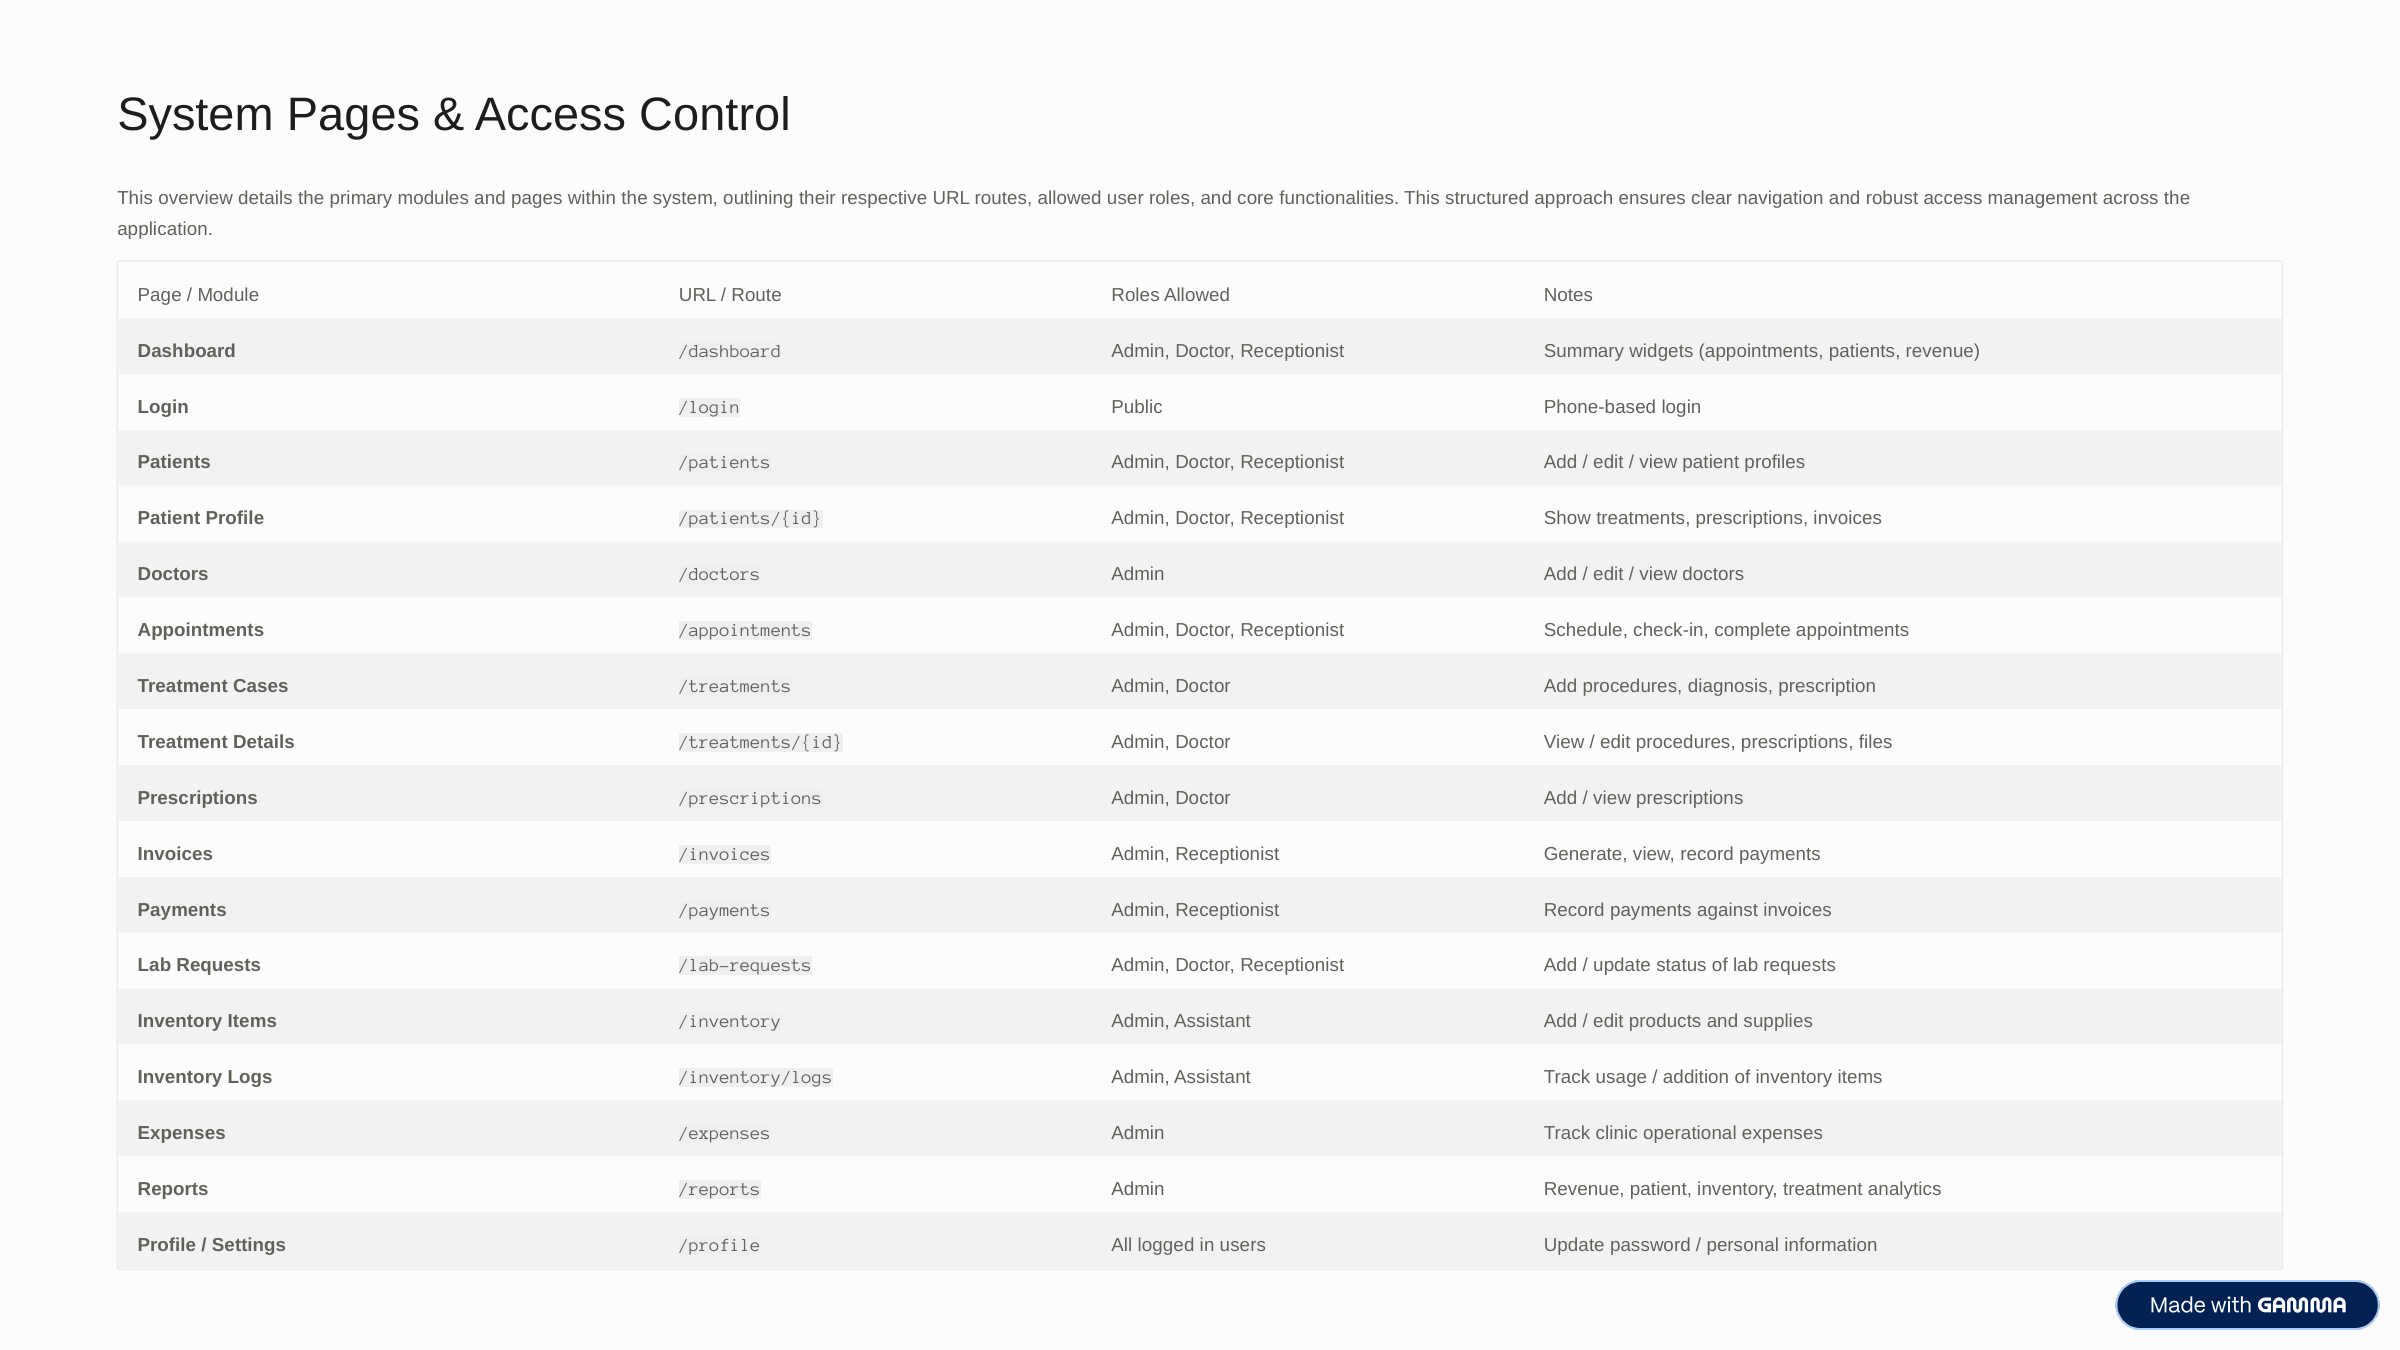

System Pages & Access Control
This overview details the primary modules and pages within the system, outlining their respective URL routes, allowed user roles, and core functionalities. This structured approach ensures clear navigation and robust access management across the application.

Page / Module
URL / Route
Roles Allowed
Notes

Dashboard
/dashboard
Admin, Doctor, Receptionist
Summary widgets (appointments, patients, revenue)

Login
/login
Public
Phone-based login

Patients
/patients
Admin, Doctor, Receptionist
Add / edit / view patient profiles

Patient Profile
/patients/{id}
Admin, Doctor, Receptionist
Show treatments, prescriptions, invoices

Doctors
/doctors
Admin
Add / edit / view doctors

Appointments
/appointments
Admin, Doctor, Receptionist
Schedule, check-in, complete appointments

Treatment Cases
/treatments
Admin, Doctor
Add procedures, diagnosis, prescription

Treatment Details
/treatments/{id}
Admin, Doctor
View / edit procedures, prescriptions, files

Prescriptions
/prescriptions
Admin, Doctor
Add / view prescriptions

Invoices
/invoices
Admin, Receptionist
Generate, view, record payments

Payments
/payments
Admin, Receptionist
Record payments against invoices

Lab Requests
/lab-requests
Admin, Doctor, Receptionist
Add / update status of lab requests

Inventory Items
/inventory
Admin, Assistant
Add / edit products and supplies

Inventory Logs
/inventory/logs
Admin, Assistant
Track usage / addition of inventory items

Expenses
/expenses
Admin
Track clinic operational expenses

Reports
/reports
Admin
Revenue, patient, inventory, treatment analytics

Profile / Settings
/profile
All logged in users
Update password / personal information